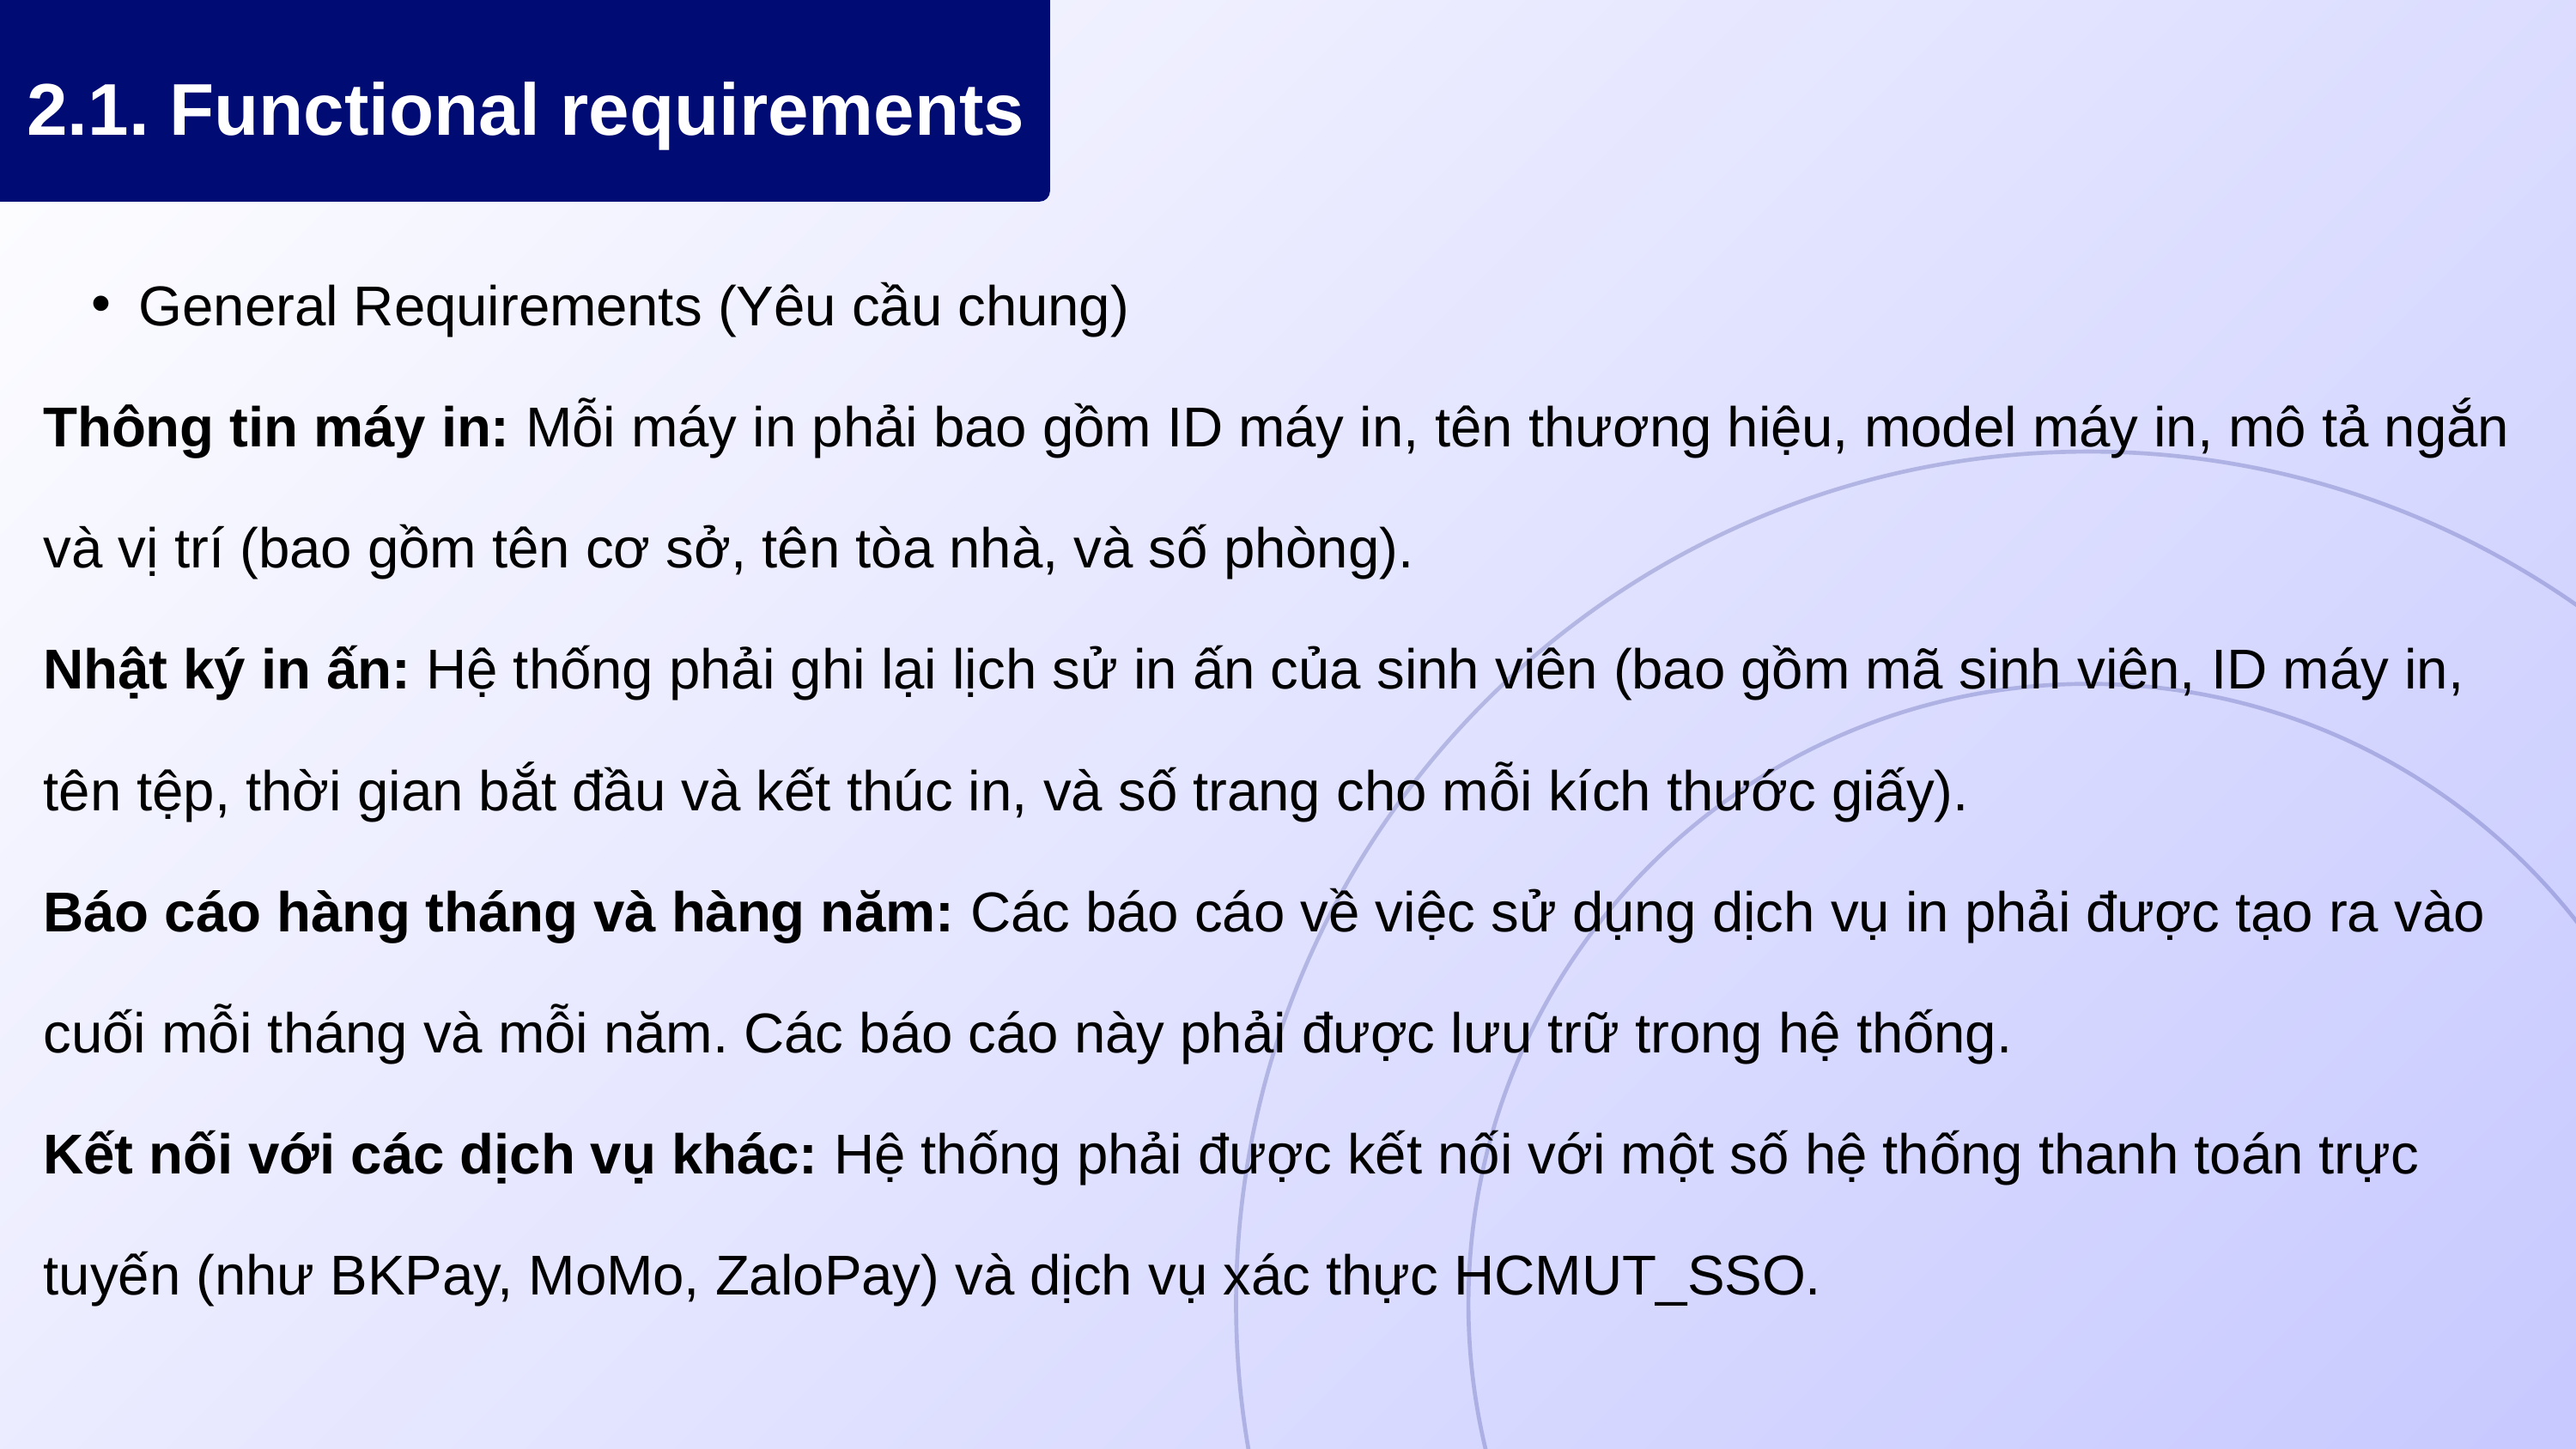

2.1. Functional requirements
General Requirements (Yêu cầu chung)
Thông tin máy in: Mỗi máy in phải bao gồm ID máy in, tên thương hiệu, model máy in, mô tả ngắn và vị trí (bao gồm tên cơ sở, tên tòa nhà, và số phòng).
Nhật ký in ấn: Hệ thống phải ghi lại lịch sử in ấn của sinh viên (bao gồm mã sinh viên, ID máy in, tên tệp, thời gian bắt đầu và kết thúc in, và số trang cho mỗi kích thước giấy).
Báo cáo hàng tháng và hàng năm: Các báo cáo về việc sử dụng dịch vụ in phải được tạo ra vào cuối mỗi tháng và mỗi năm. Các báo cáo này phải được lưu trữ trong hệ thống.
Kết nối với các dịch vụ khác: Hệ thống phải được kết nối với một số hệ thống thanh toán trực tuyến (như BKPay, MoMo, ZaloPay) và dịch vụ xác thực HCMUT_SSO.